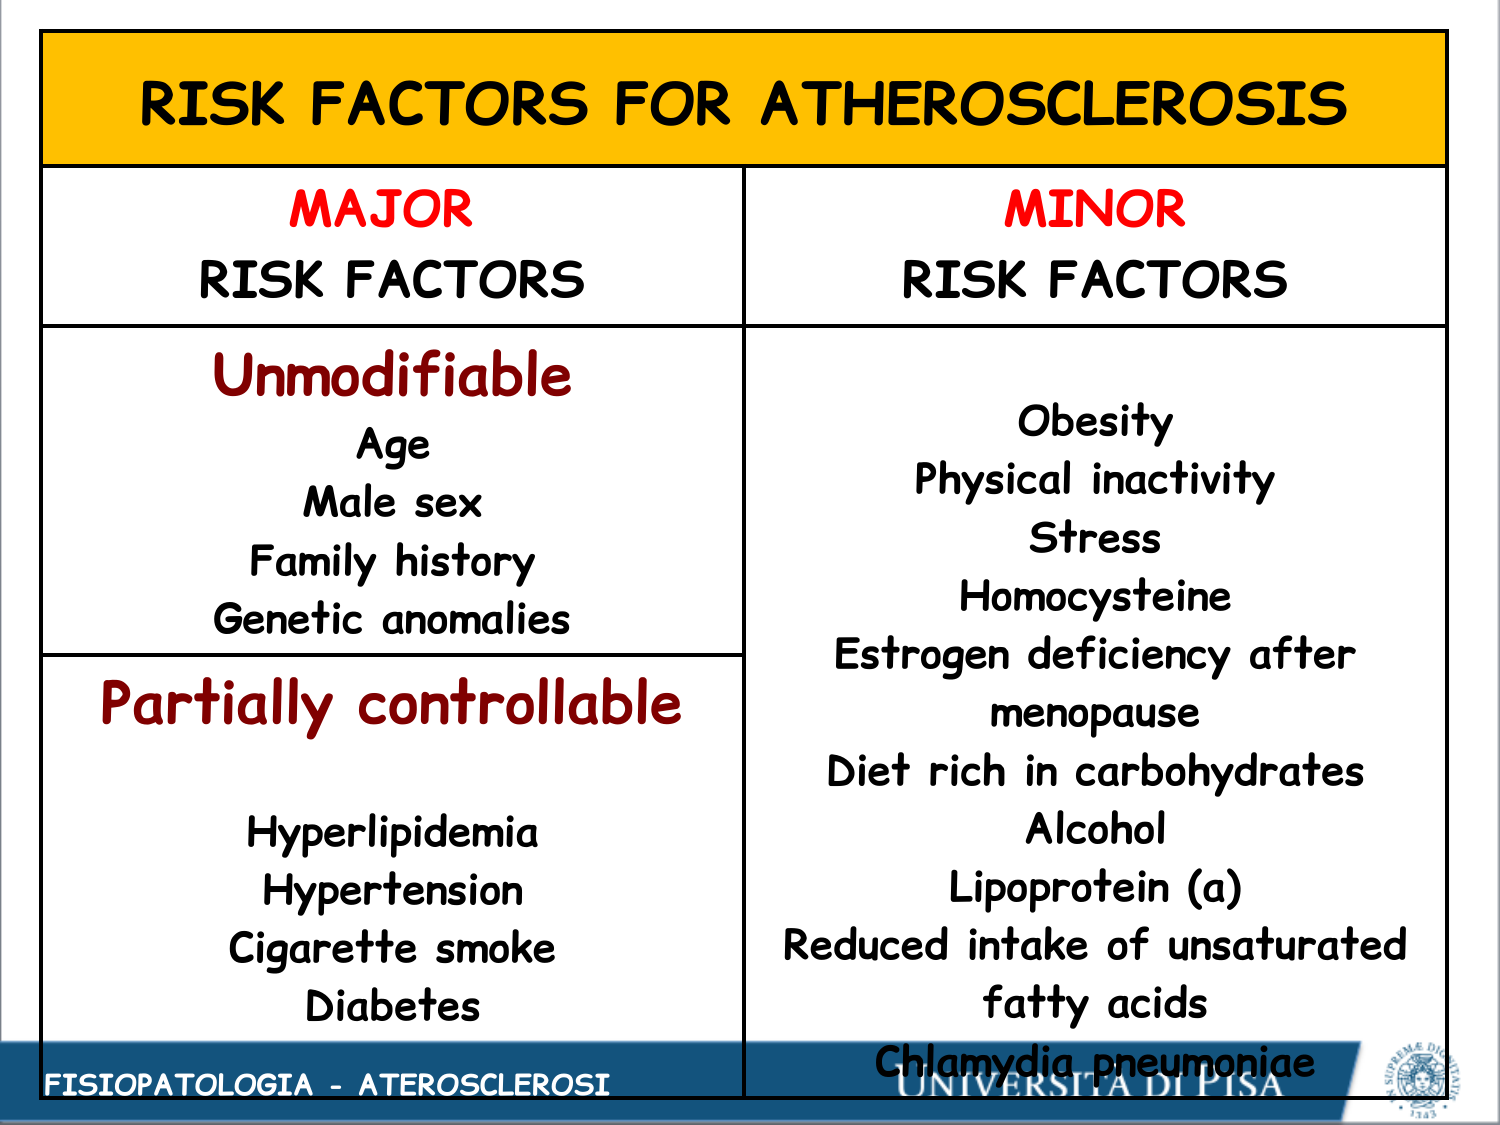

| RISK FACTORS FOR ATHEROSCLEROSIS |  |
| --- | --- |
| MAJOR RISK FACTORS | MINOR RISK FACTORS |
| Unmodifiable Age Male sex Family history Genetic anomalies | Obesity Physical inactivity Stress Homocysteine Estrogen deficiency after menopause Diet rich in carbohydrates Alcohol Lipoprotein (a) Reduced intake of unsaturated fatty acids Chlamydia pneumoniae |
| Partially controllable Hyperlipidemia Hypertension Cigarette smoke Diabetes |  |
FISIOPATOLOGIA - ATEROSCLEROSI